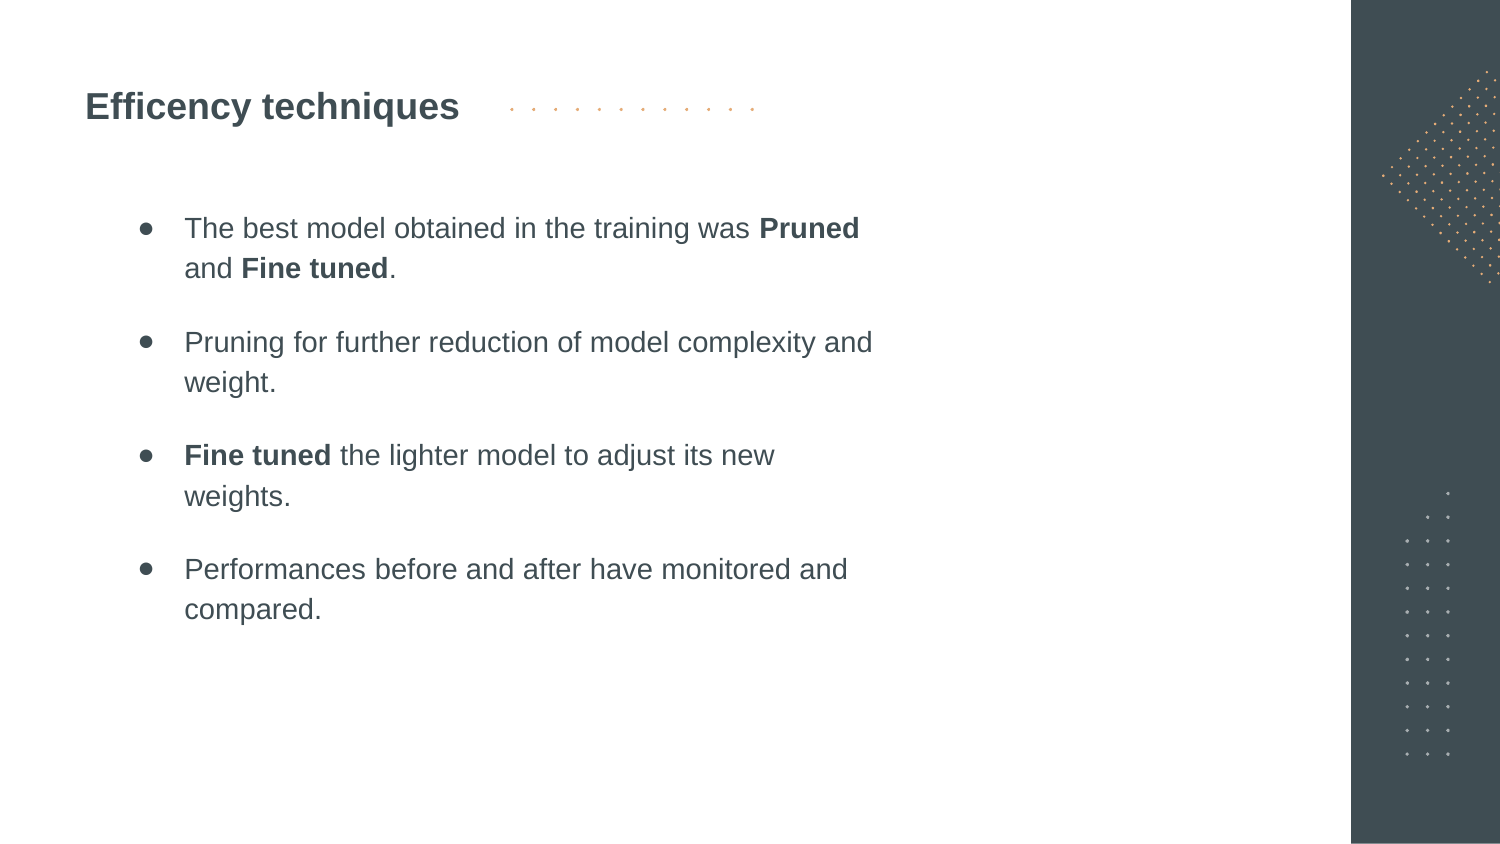

# Efficency techniques

The best model obtained in the training was Pruned and Fine tuned.
Pruning for further reduction of model complexity and weight.
Fine tuned the lighter model to adjust its new weights.
Performances before and after have monitored and compared.